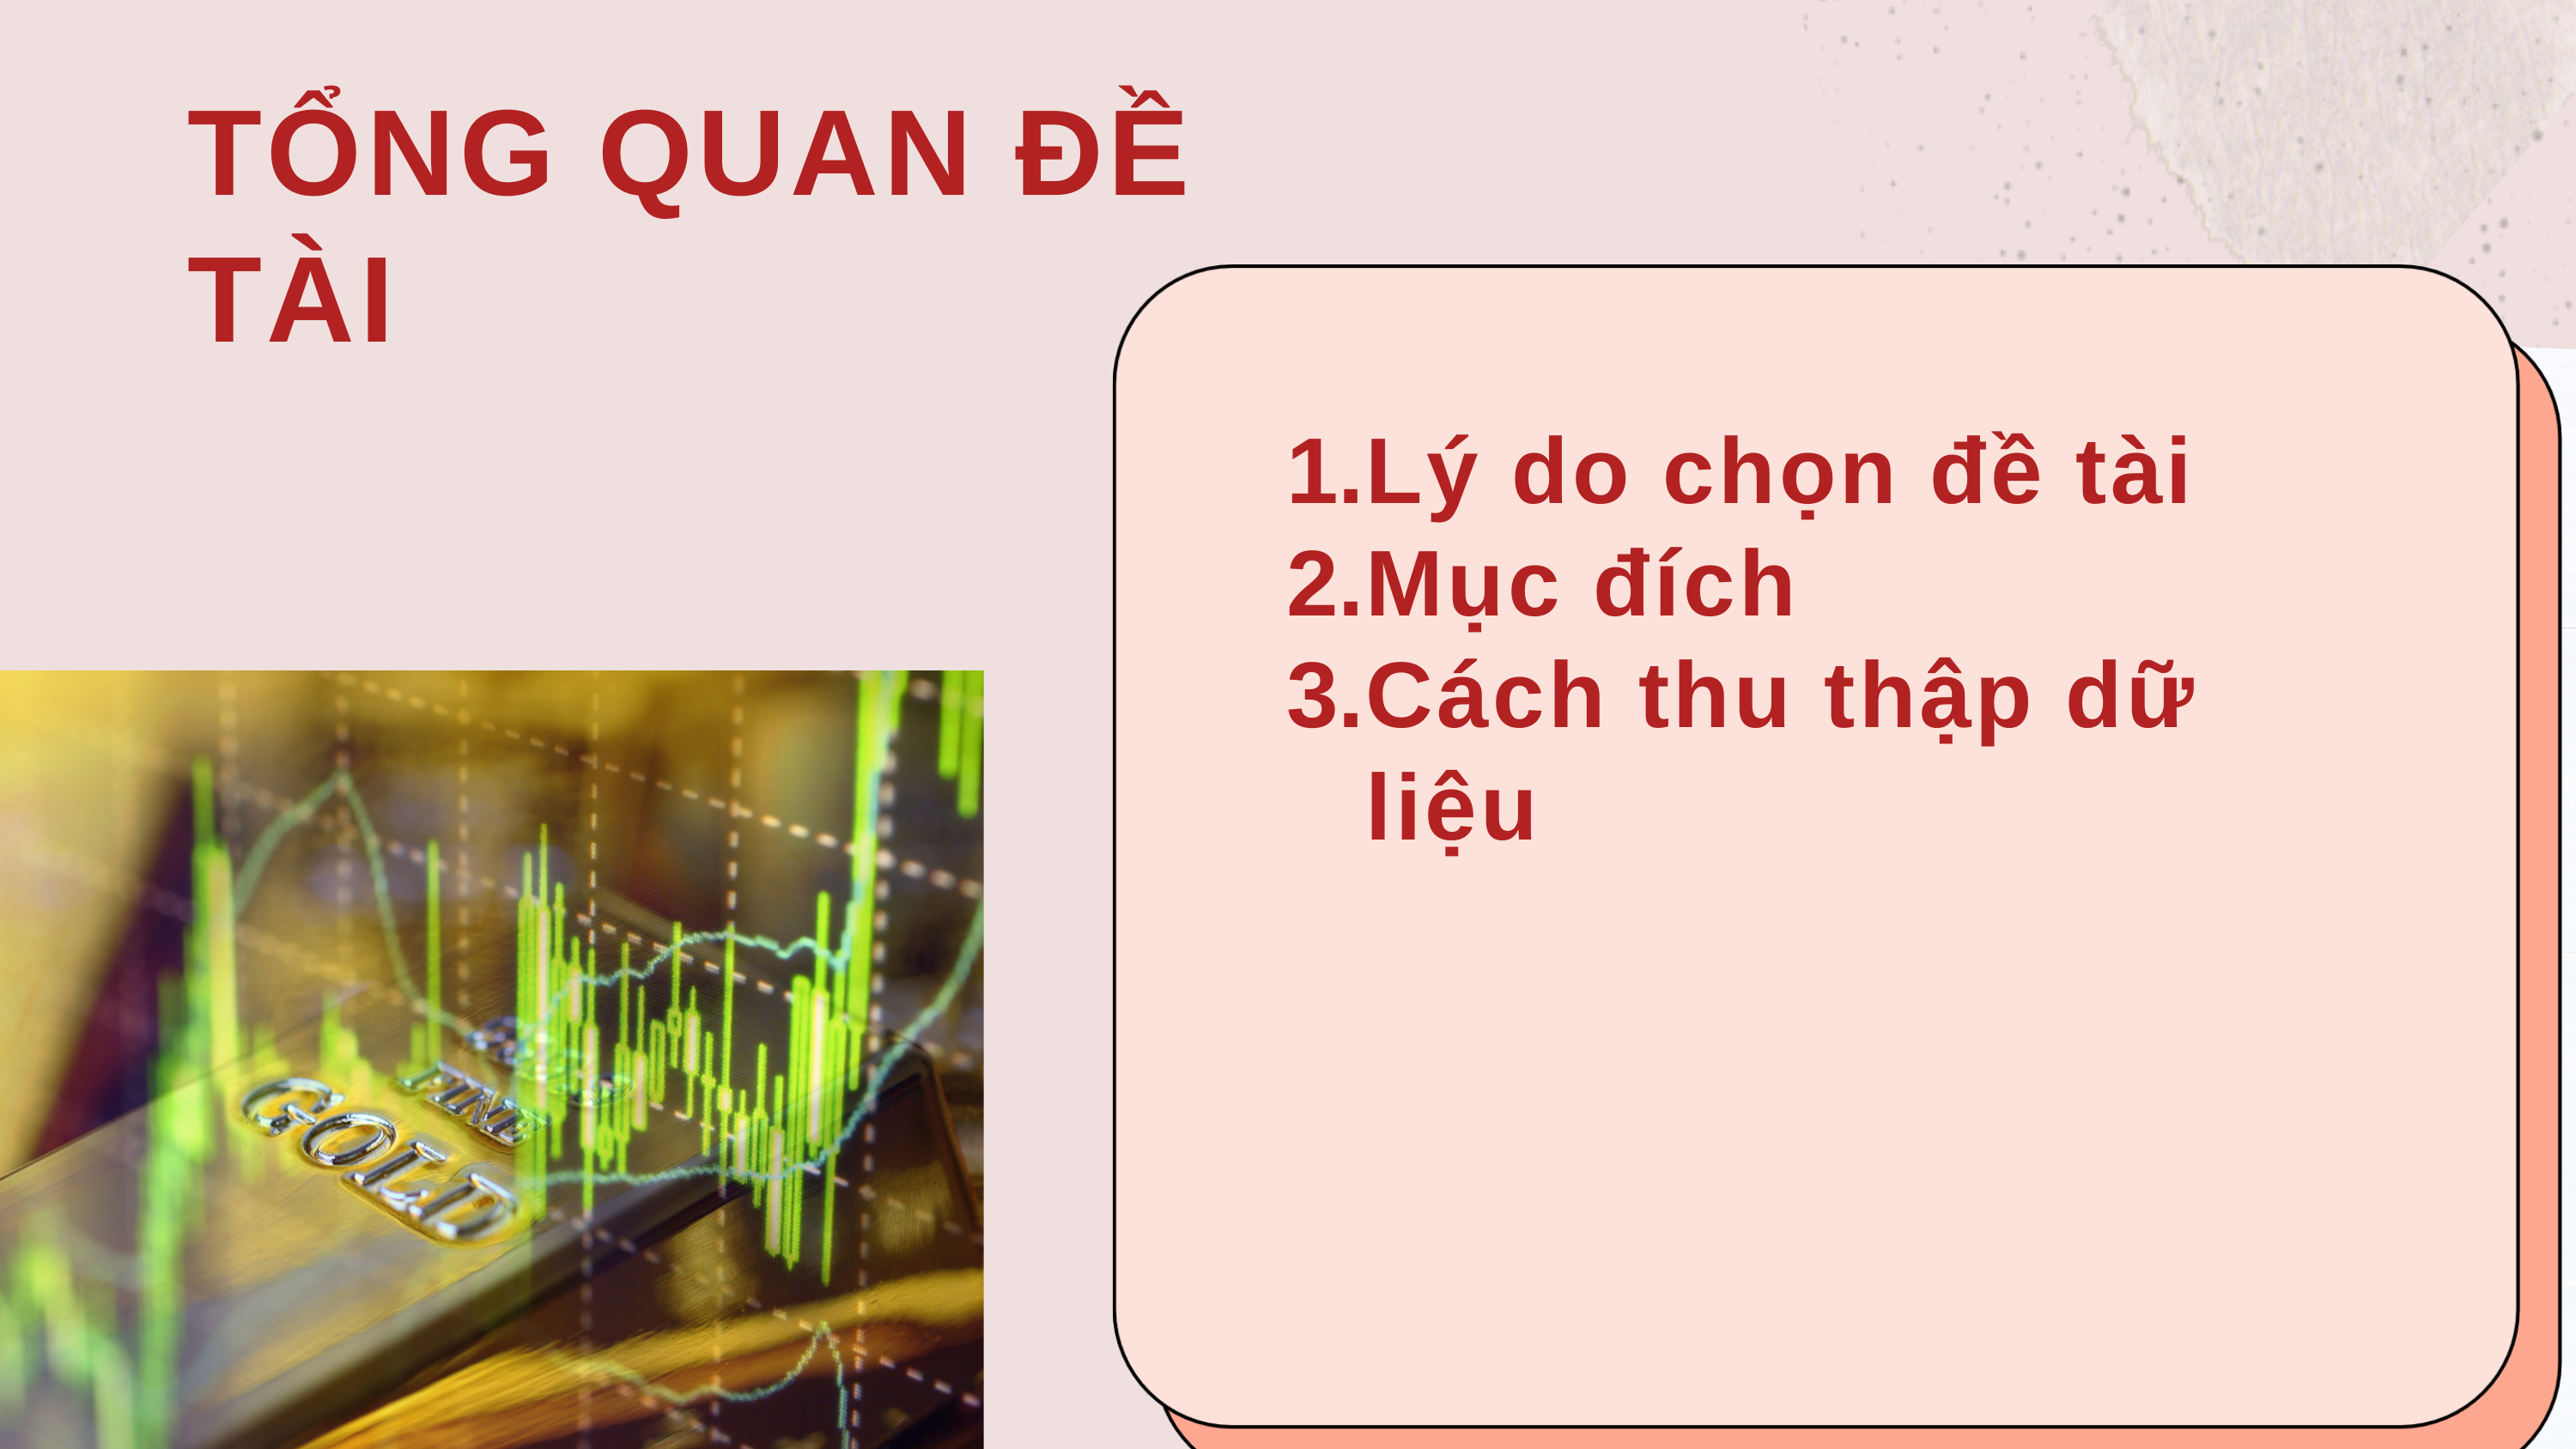

TỔNG QUAN ĐỀ TÀI

Lý do chọn đề tài
Mục đích
Cách thu thập dữ liệu